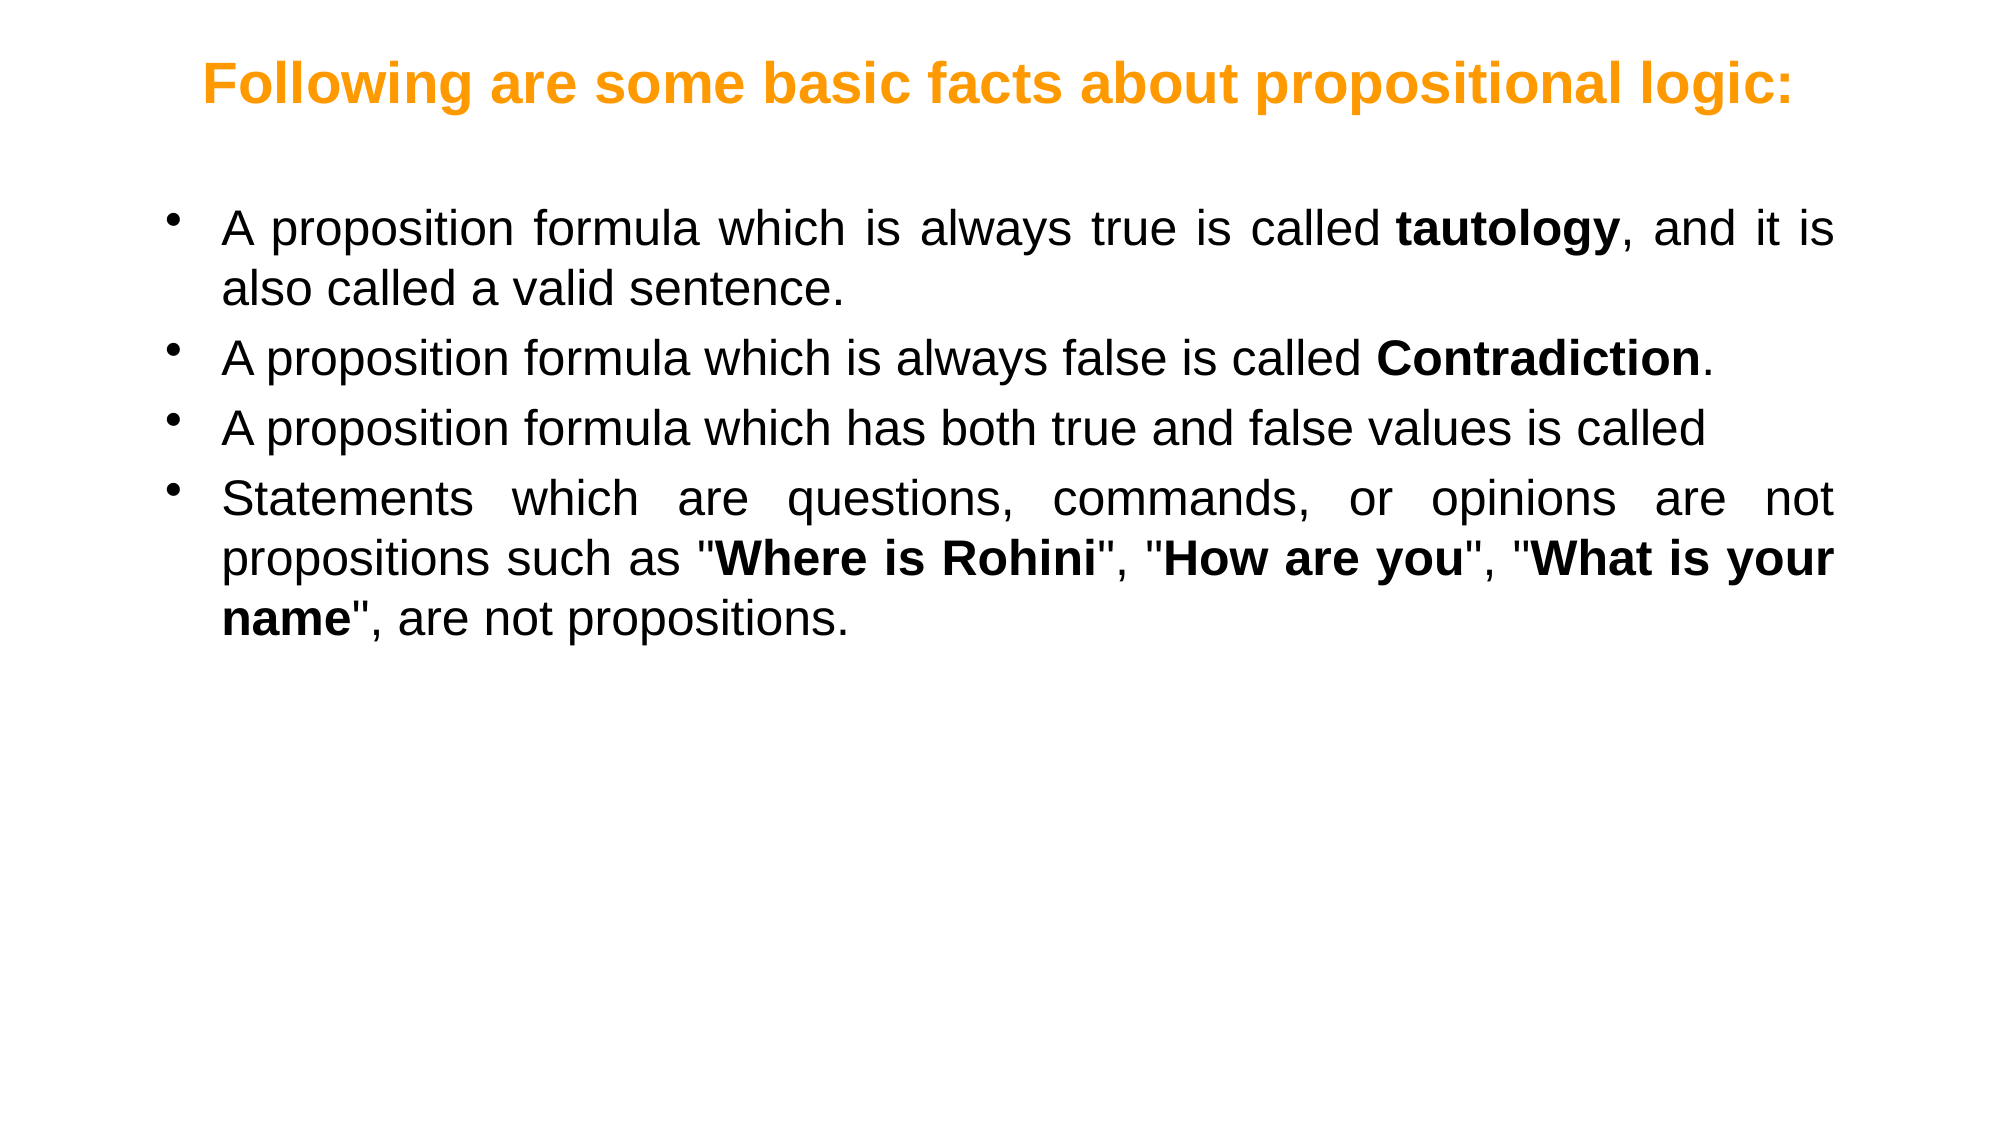

# Following are some basic facts about propositional logic:
A proposition formula which is always true is called tautology, and it is also called a valid sentence.
A proposition formula which is always false is called Contradiction.
A proposition formula which has both true and false values is called
Statements which are questions, commands, or opinions are not propositions such as "Where is Rohini", "How are you", "What is your name", are not propositions.